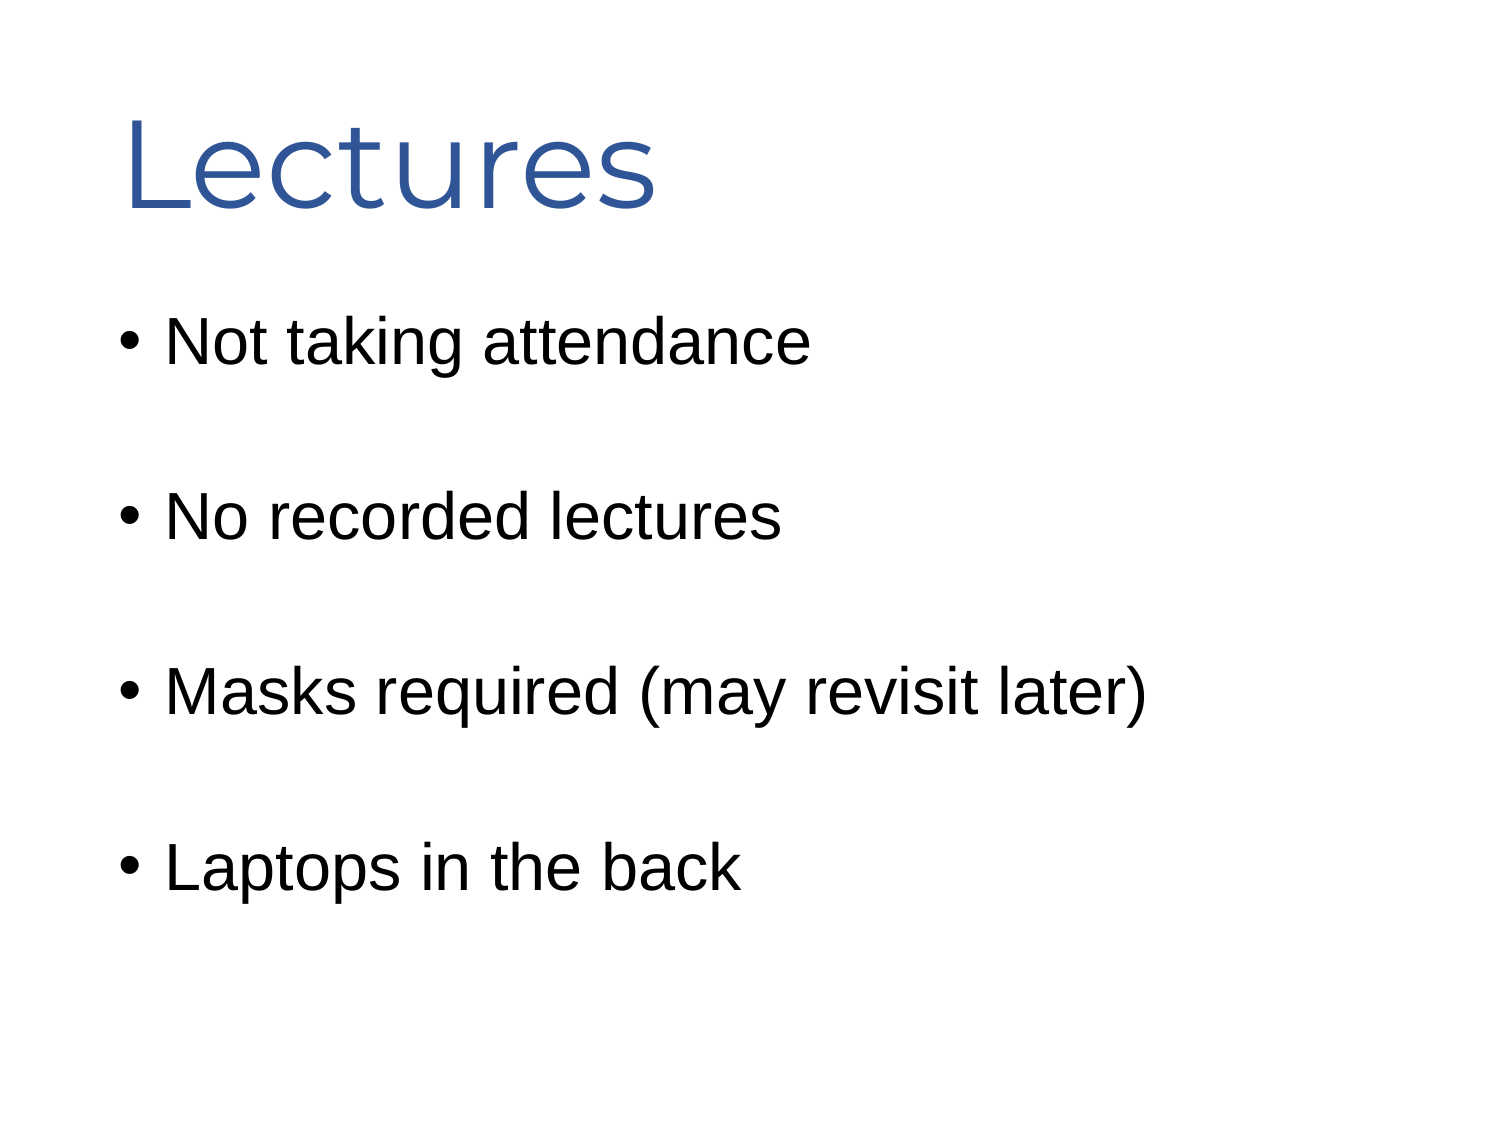

# Lectures
 Not taking attendance

 No recorded lectures

 Masks required (may revisit later)

 Laptops in the back